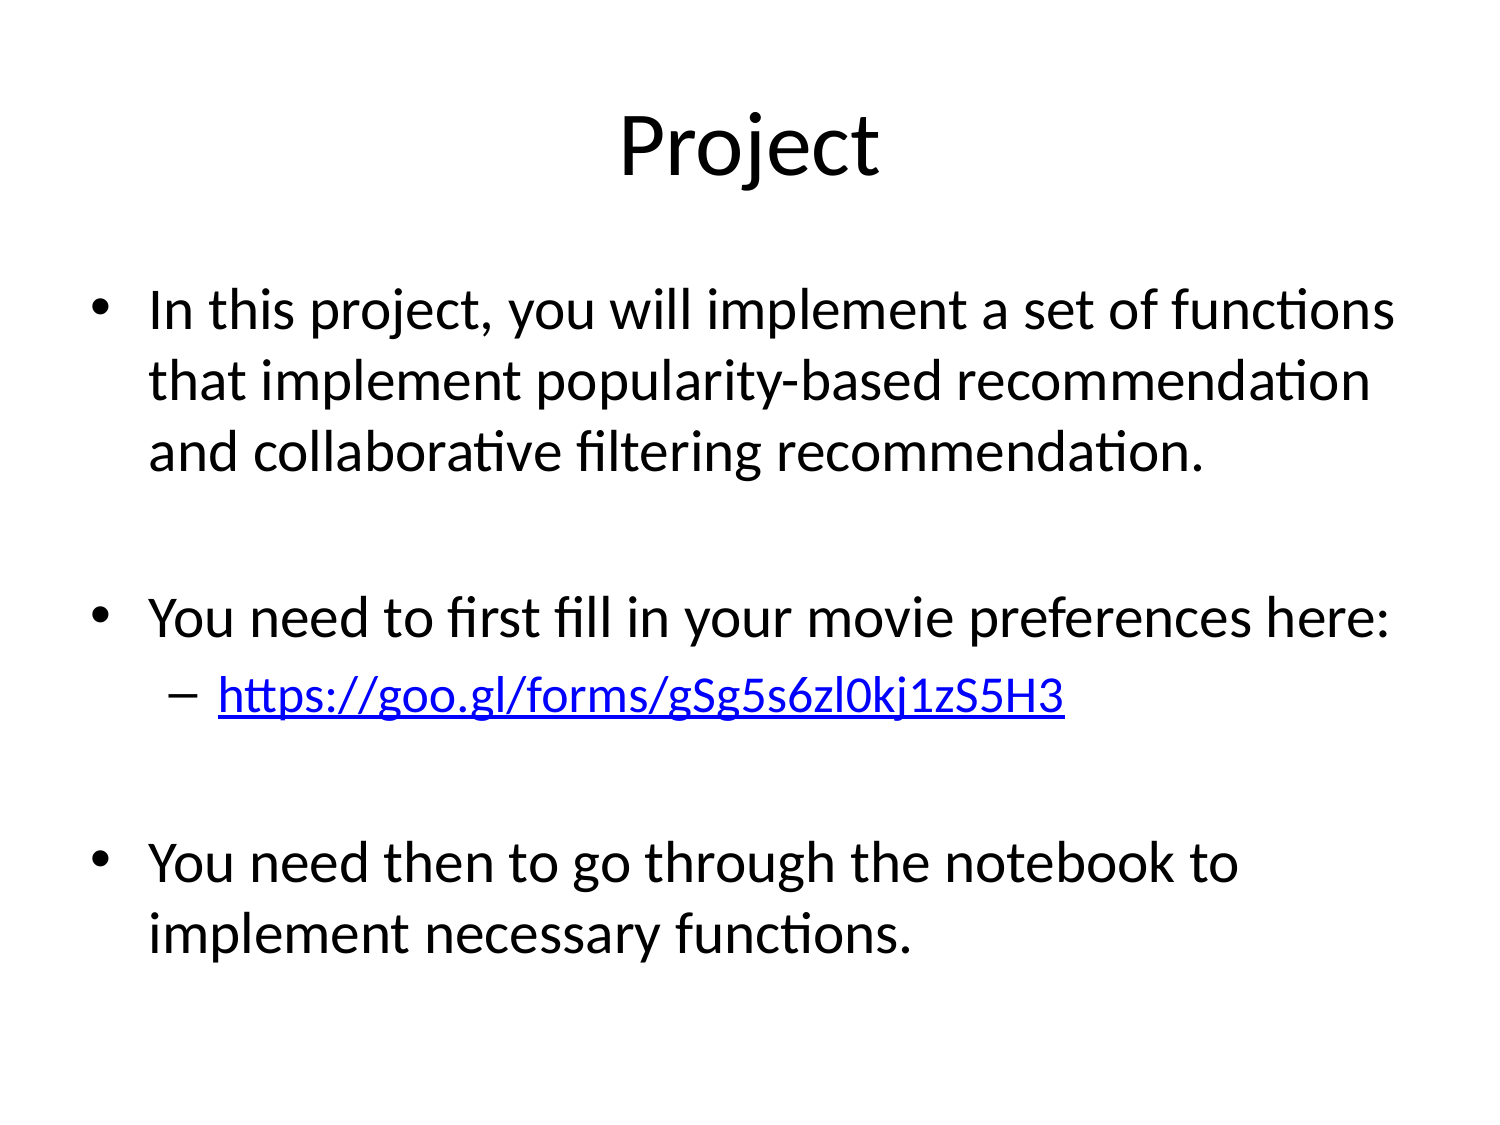

# Project
In this project, you will implement a set of functions that implement popularity-based recommendation and collaborative filtering recommendation.

You need to first fill in your movie preferences here:
https://goo.gl/forms/gSg5s6zl0kj1zS5H3

You need then to go through the notebook to implement necessary functions.